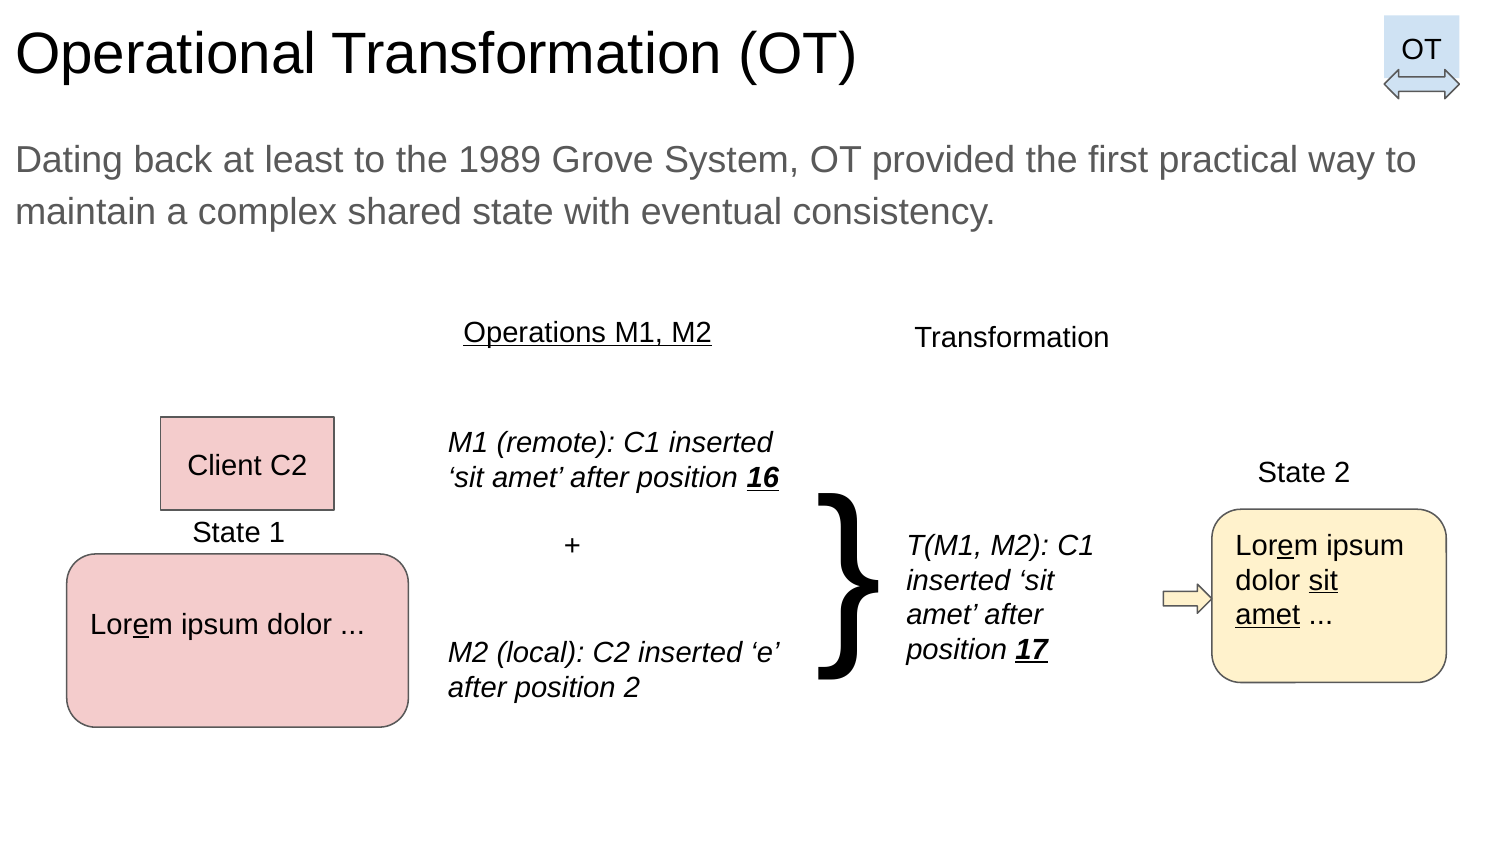

# Operational Transformation (OT)
OT

Dating back at least to the 1989 Grove System, OT provided the first practical way to maintain a complex shared state with eventual consistency.
Operations M1, M2
Transformation
M1 (remote): C1 inserted ‘sit amet’ after position 16
Client C2
}
State 2
State 1
Lorem ipsum dolor sit amet ...

+
T(M1, M2): C1 inserted ‘sit amet’ after position 17
Lorem ipsum dolor ...

M2 (local): C2 inserted ‘e’ after position 2